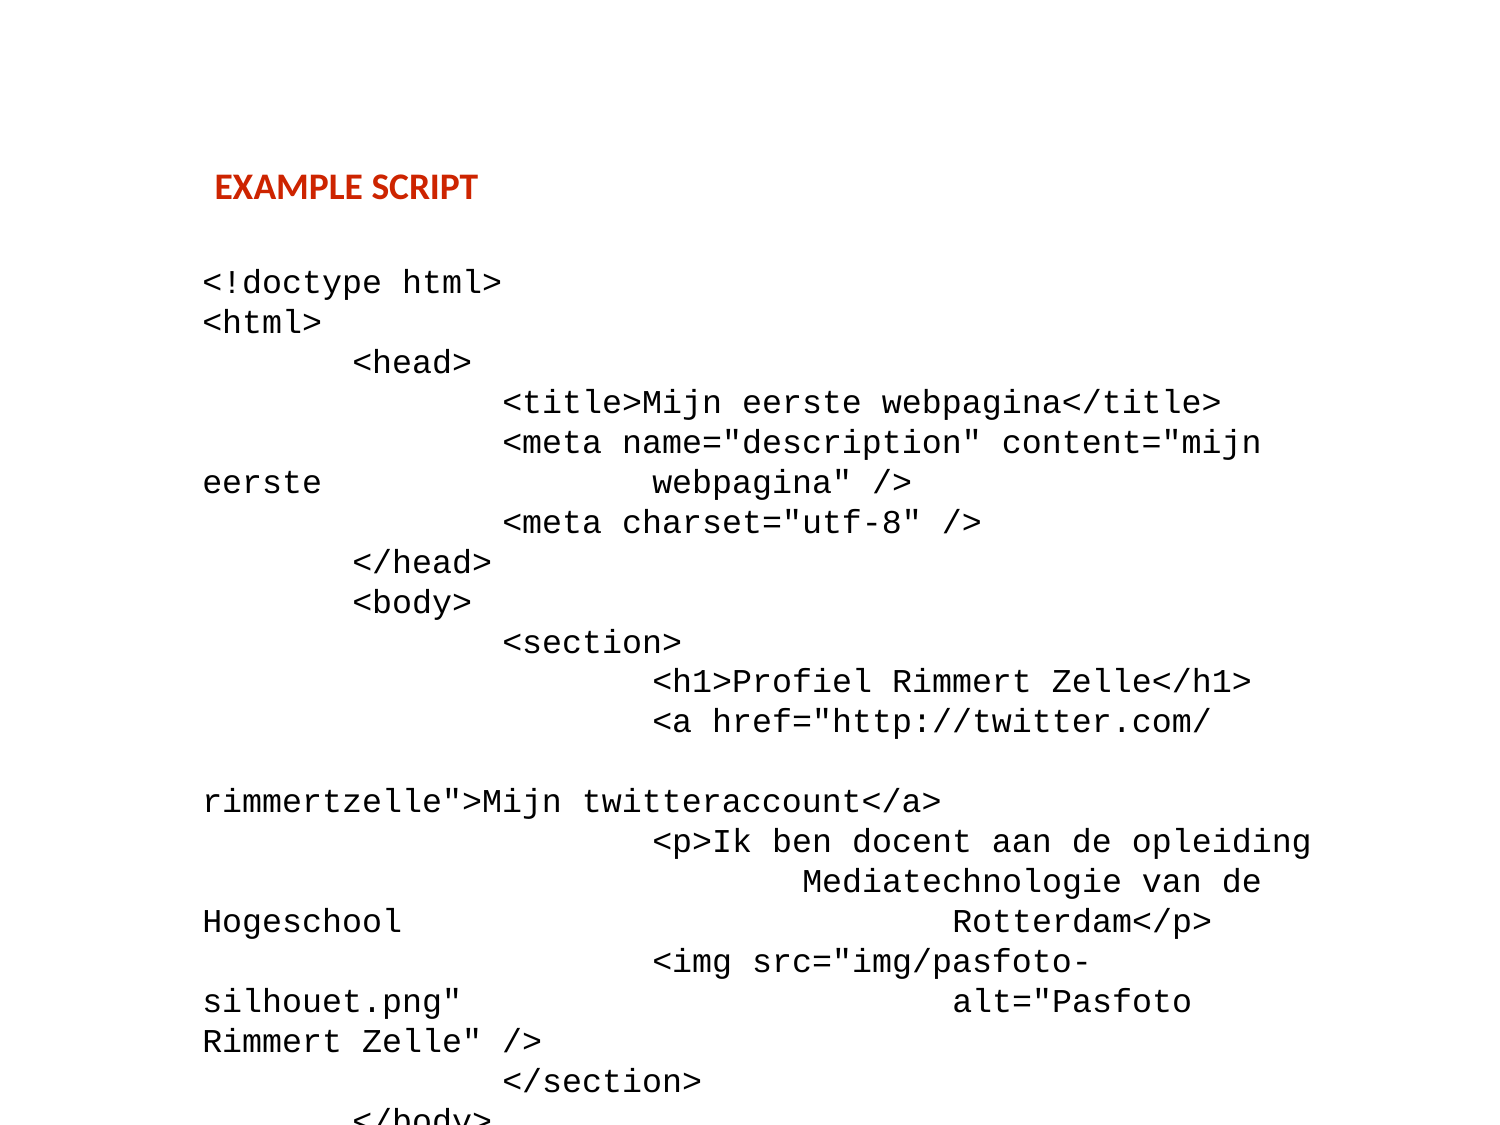

EXAMPLE SCRIPT
<!doctype html>
<html>
	<head>
		<title>Mijn eerste webpagina</title>
		<meta name="description" content="mijn eerste 			webpagina" />
		<meta charset="utf-8" />
	</head>
	<body>
		<section>
			<h1>Profiel Rimmert Zelle</h1>
			<a href="http://twitter.com/			   				rimmertzelle">Mijn twitteraccount</a>
			<p>Ik ben docent aan de opleiding 				Mediatechnologie van de Hogeschool 				Rotterdam</p>
			<img src="img/pasfoto-silhouet.png" 				alt="Pasfoto Rimmert Zelle" />
		</section>
	</body>
</html>